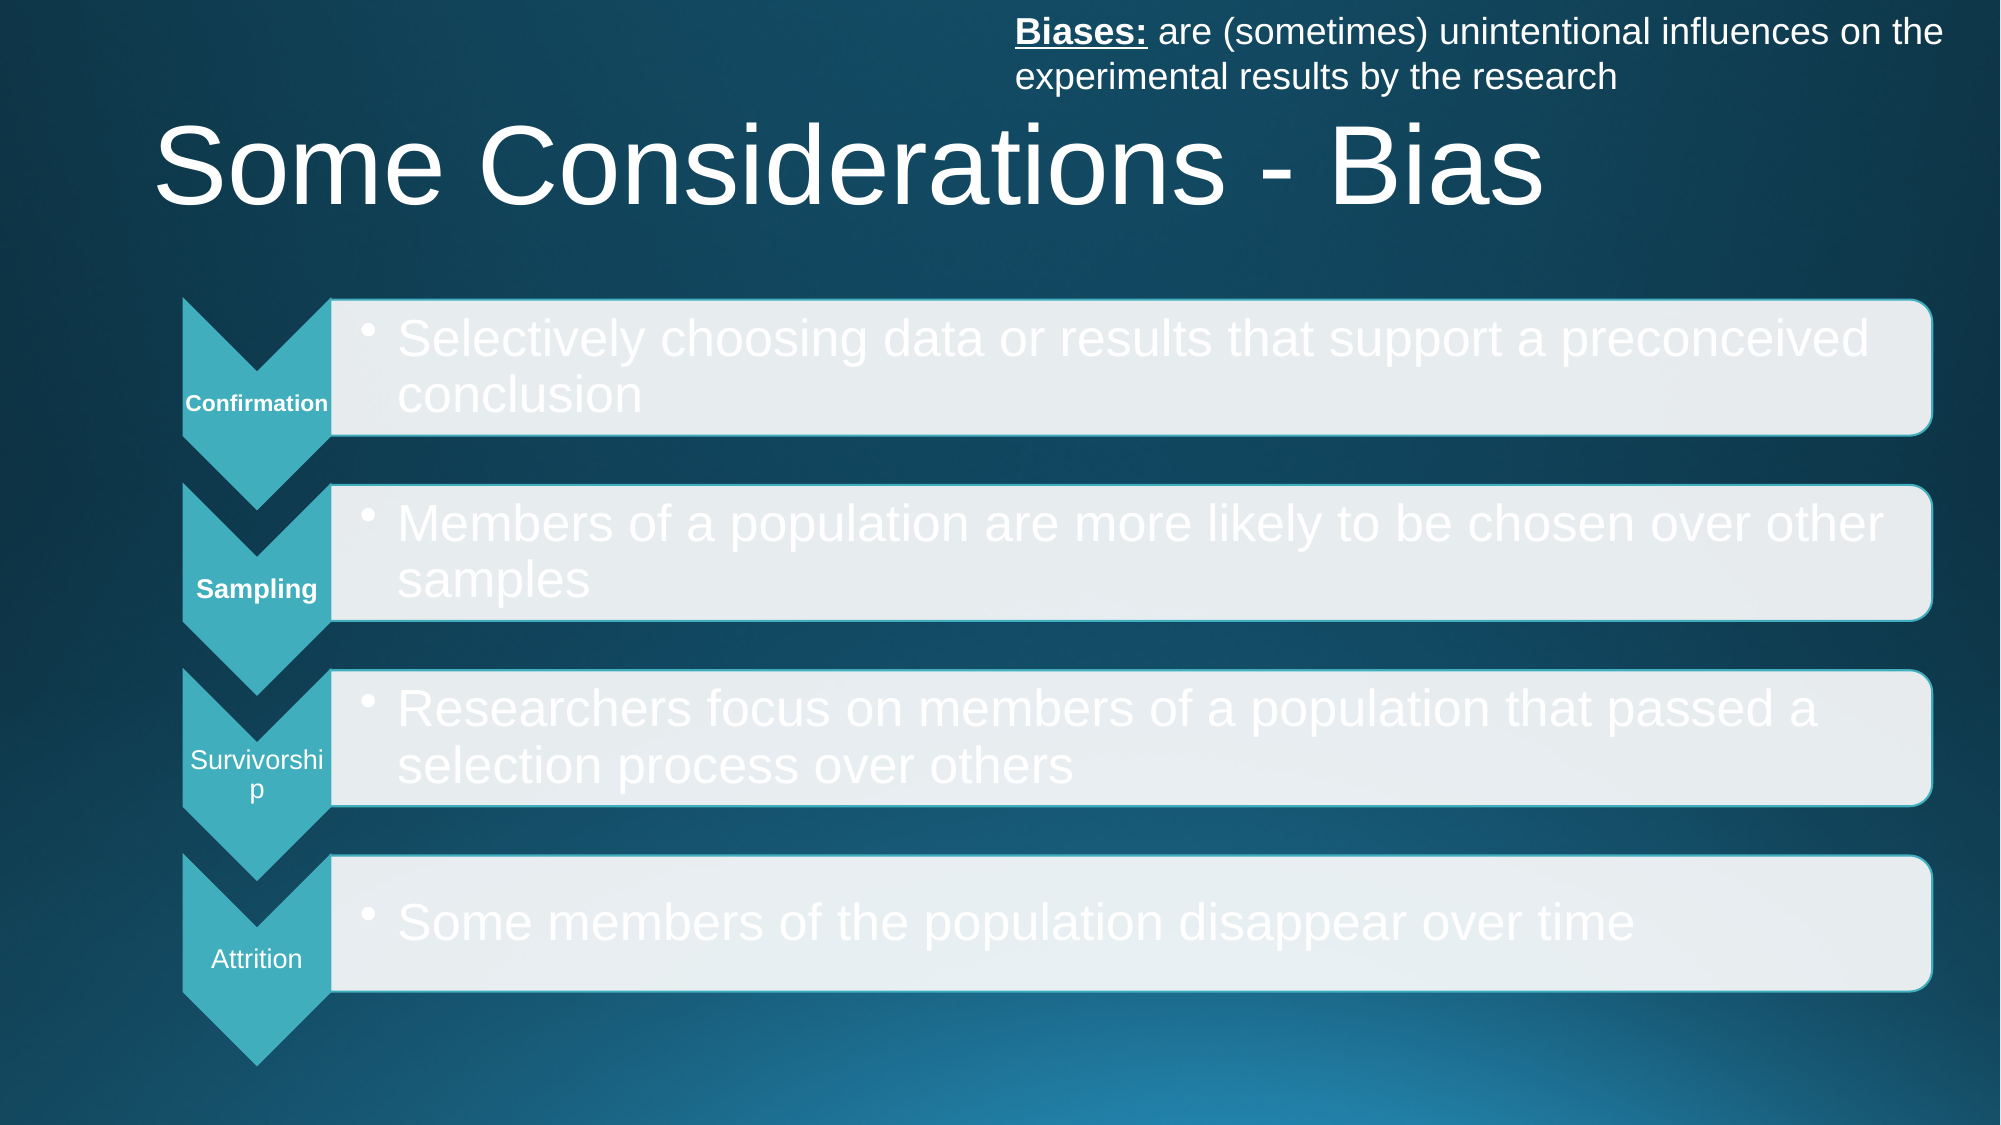

Biases: are (sometimes) unintentional influences on the experimental results by the research
# Some Considerations - Bias
Confirmation
Selectively choosing data or results that support a preconceived conclusion
Sampling
Members of a population are more likely to be chosen over other samples
Survivorship
Researchers focus on members of a population that passed a selection process over others
Attrition
Some members of the population disappear over time